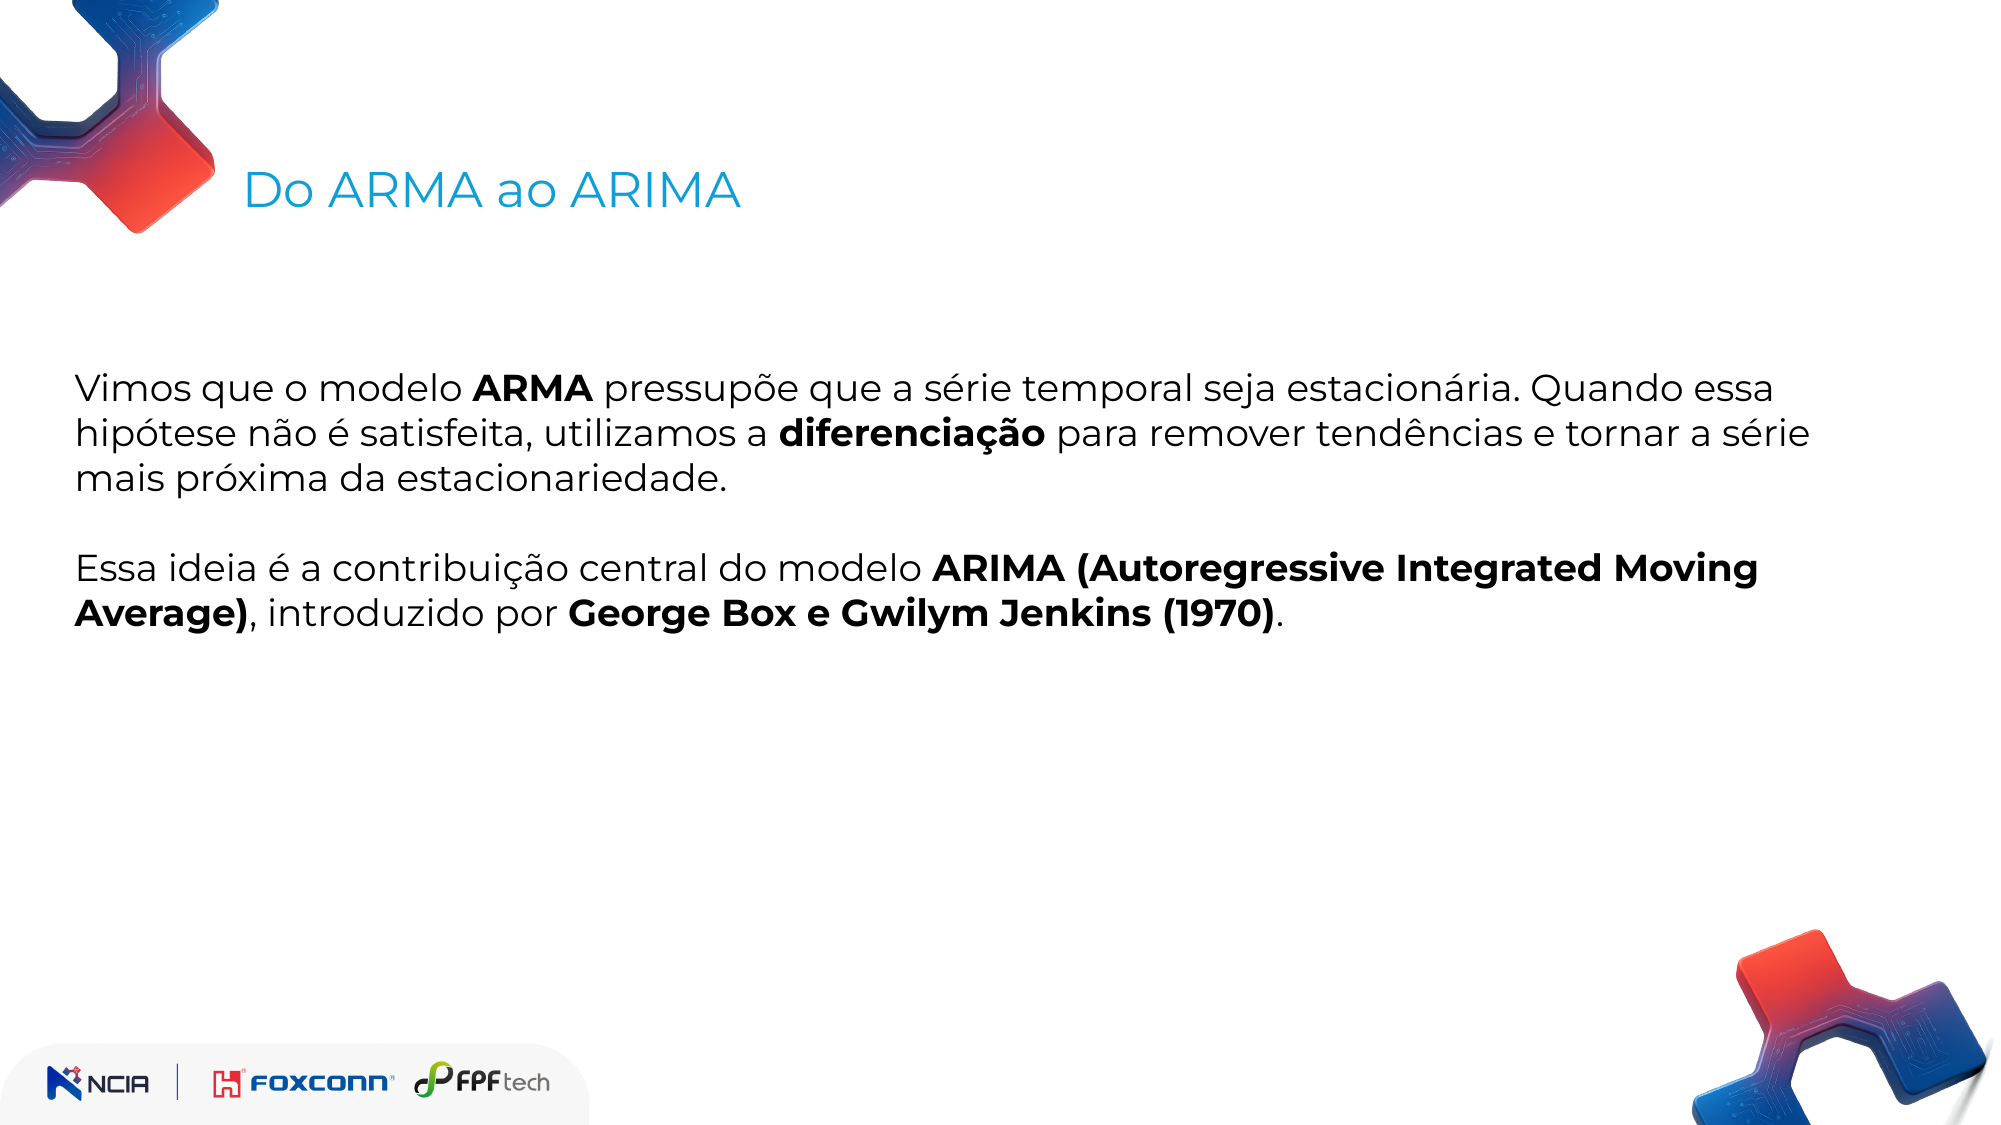

Do ARMA ao ARIMA
Vimos que o modelo ARMA pressupõe que a série temporal seja estacionária. Quando essa hipótese não é satisfeita, utilizamos a diferenciação para remover tendências e tornar a série mais próxima da estacionariedade.

Essa ideia é a contribuição central do modelo ARIMA (Autoregressive Integrated Moving Average), introduzido por George Box e Gwilym Jenkins (1970).